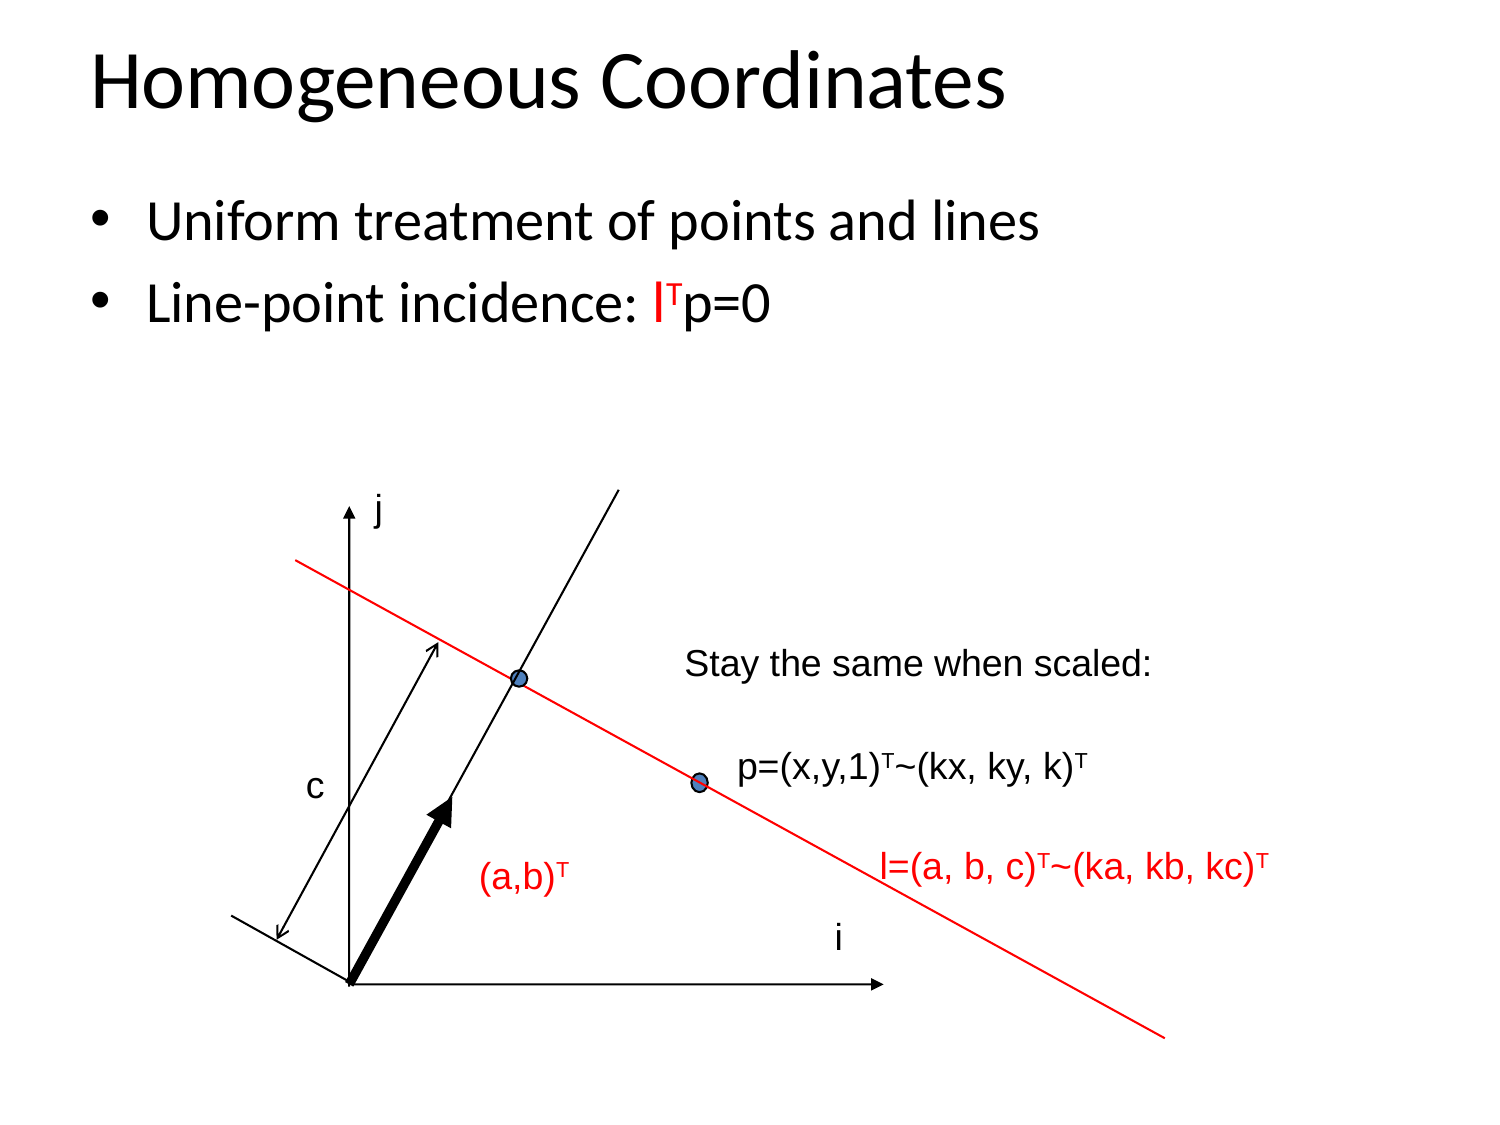

# Homogeneous Coordinates
Uniform treatment of points and lines
Line-point incidence: lTp=0
j

Stay the same when scaled:

p=(x,y,1)T~(kx, ky, k)T
c

l=(a, b, c)T~(ka, kb, kc)T
(a,b)T
i